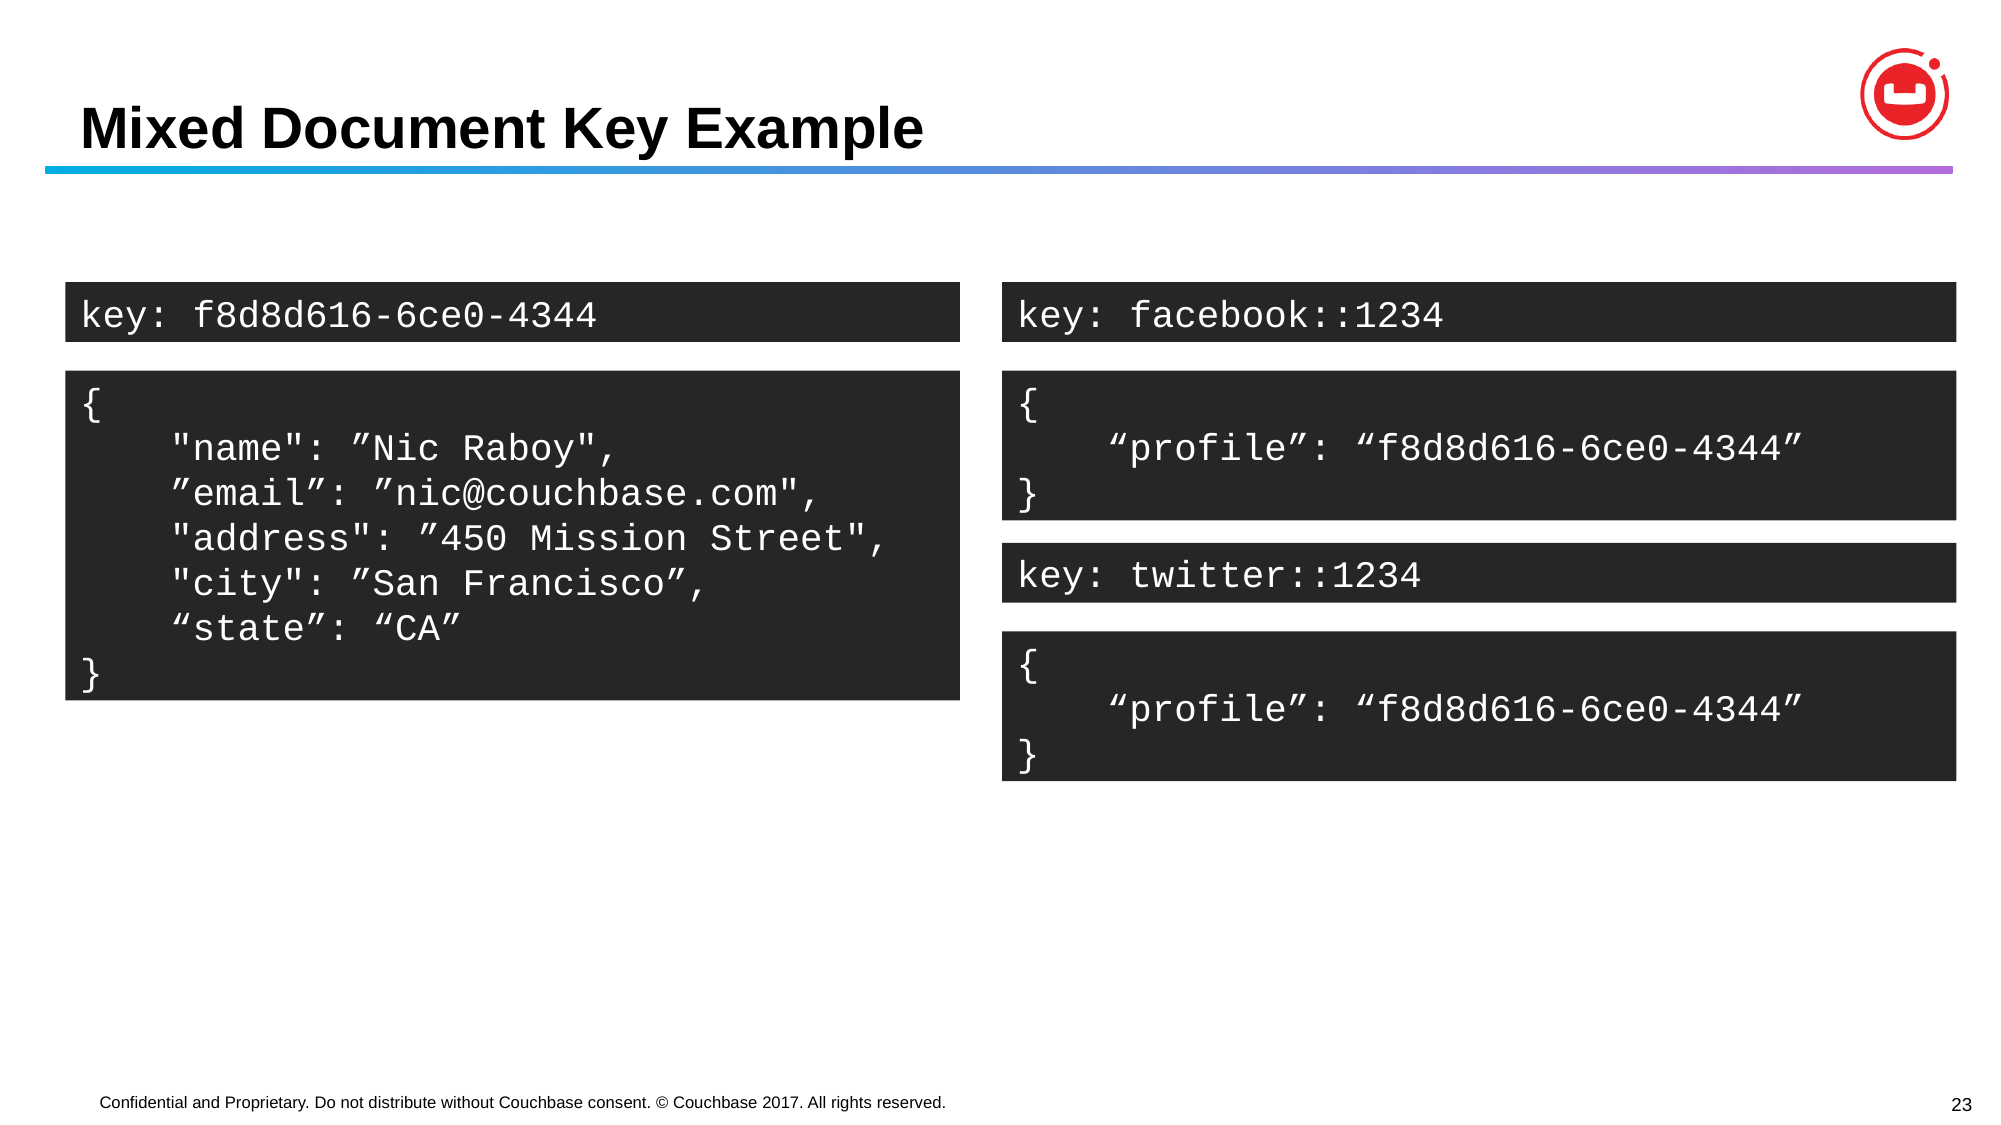

# Mixed Document Key Example
key: f8d8d616-6ce0-4344
key: facebook::1234
{
    "name": ”Nic Raboy",
    ”email”: ”nic@couchbase.com",
    "address": ”450 Mission Street",
    "city": ”San Francisco”,
    “state”: “CA”
}
{
    “profile”: “f8d8d616-6ce0-4344”
}
key: twitter::1234
{
    “profile”: “f8d8d616-6ce0-4344”
}